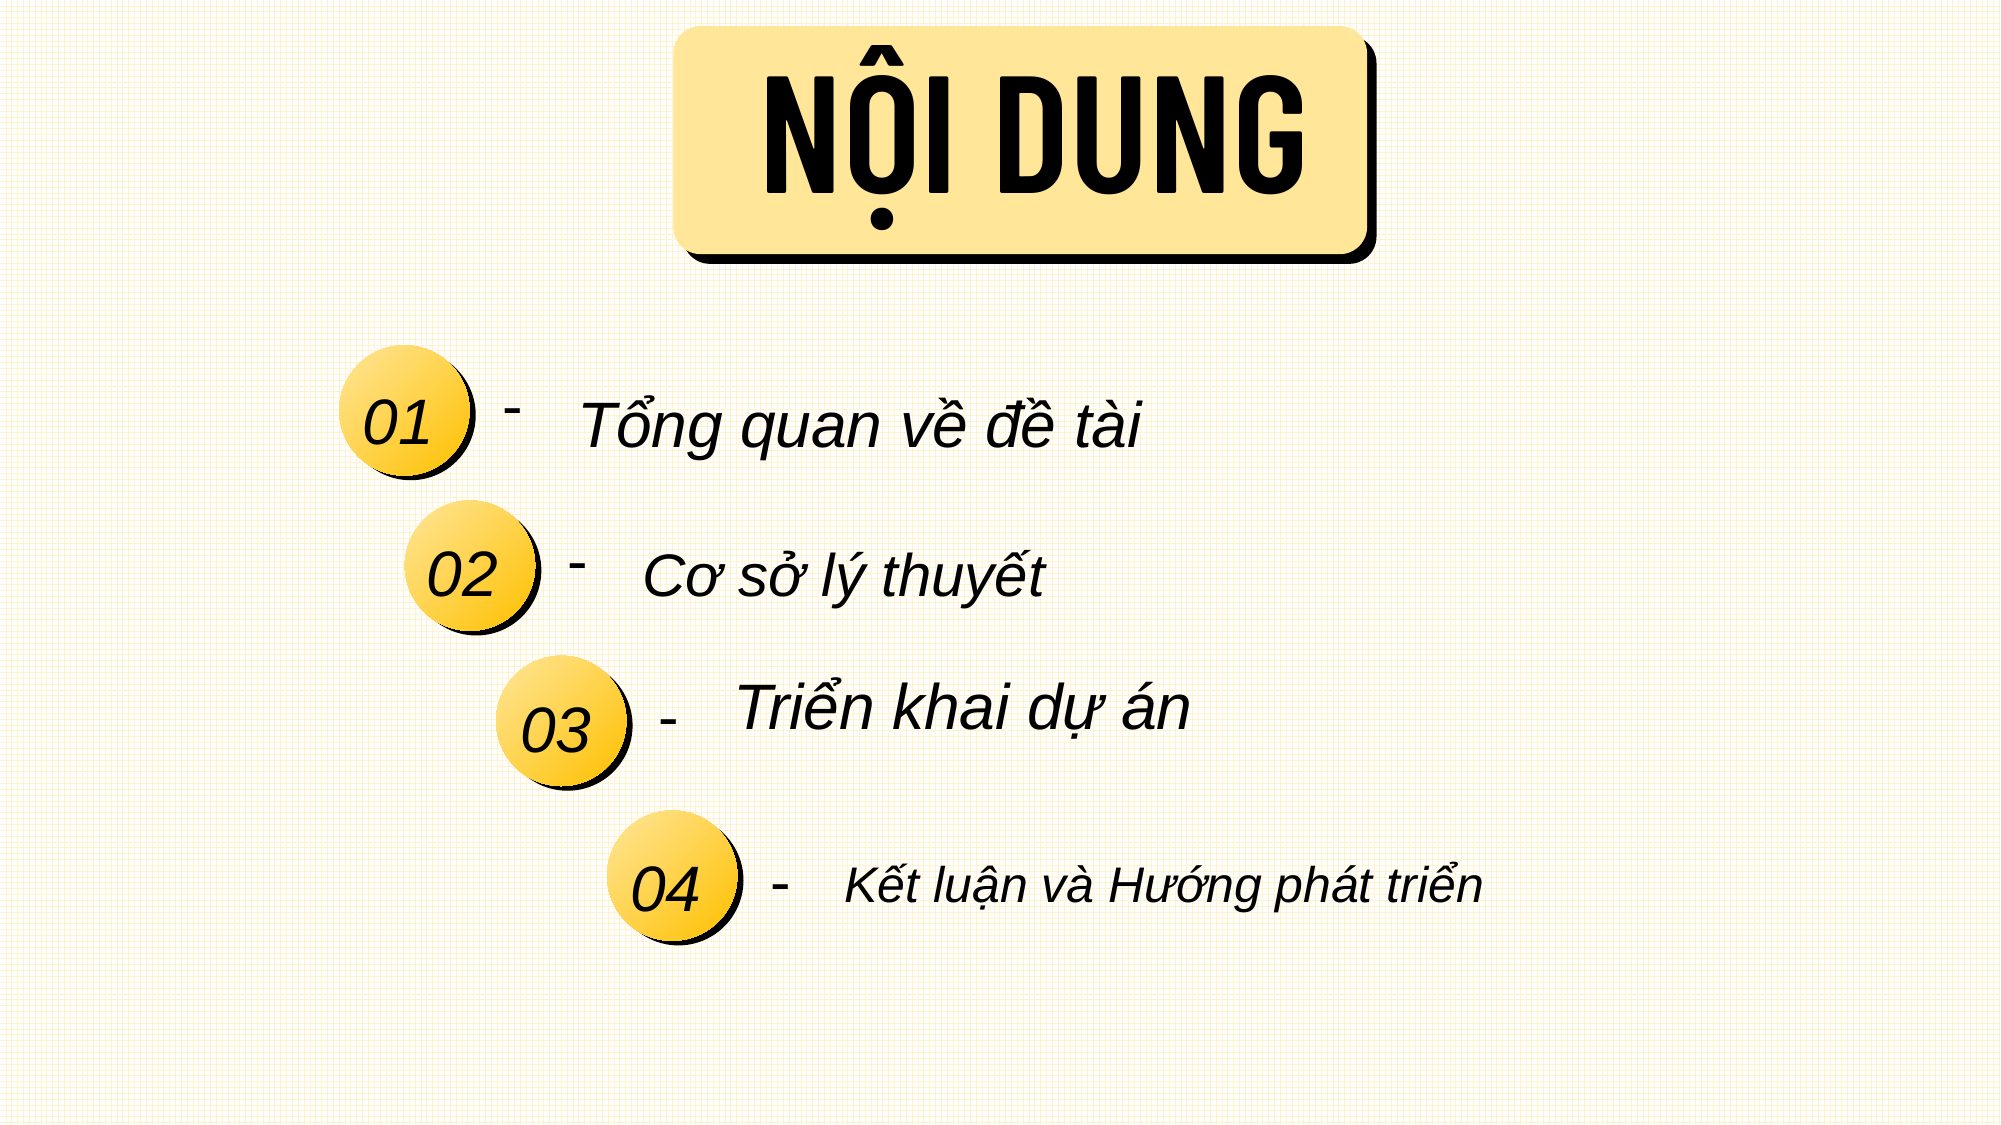

# NỘI DUNG

01

Tổng quan về đề tài
-
02

Cơ sở lý thuyết
-
03

Triển khai dự án
-
04

-
Kết luận và Hướng phát triển